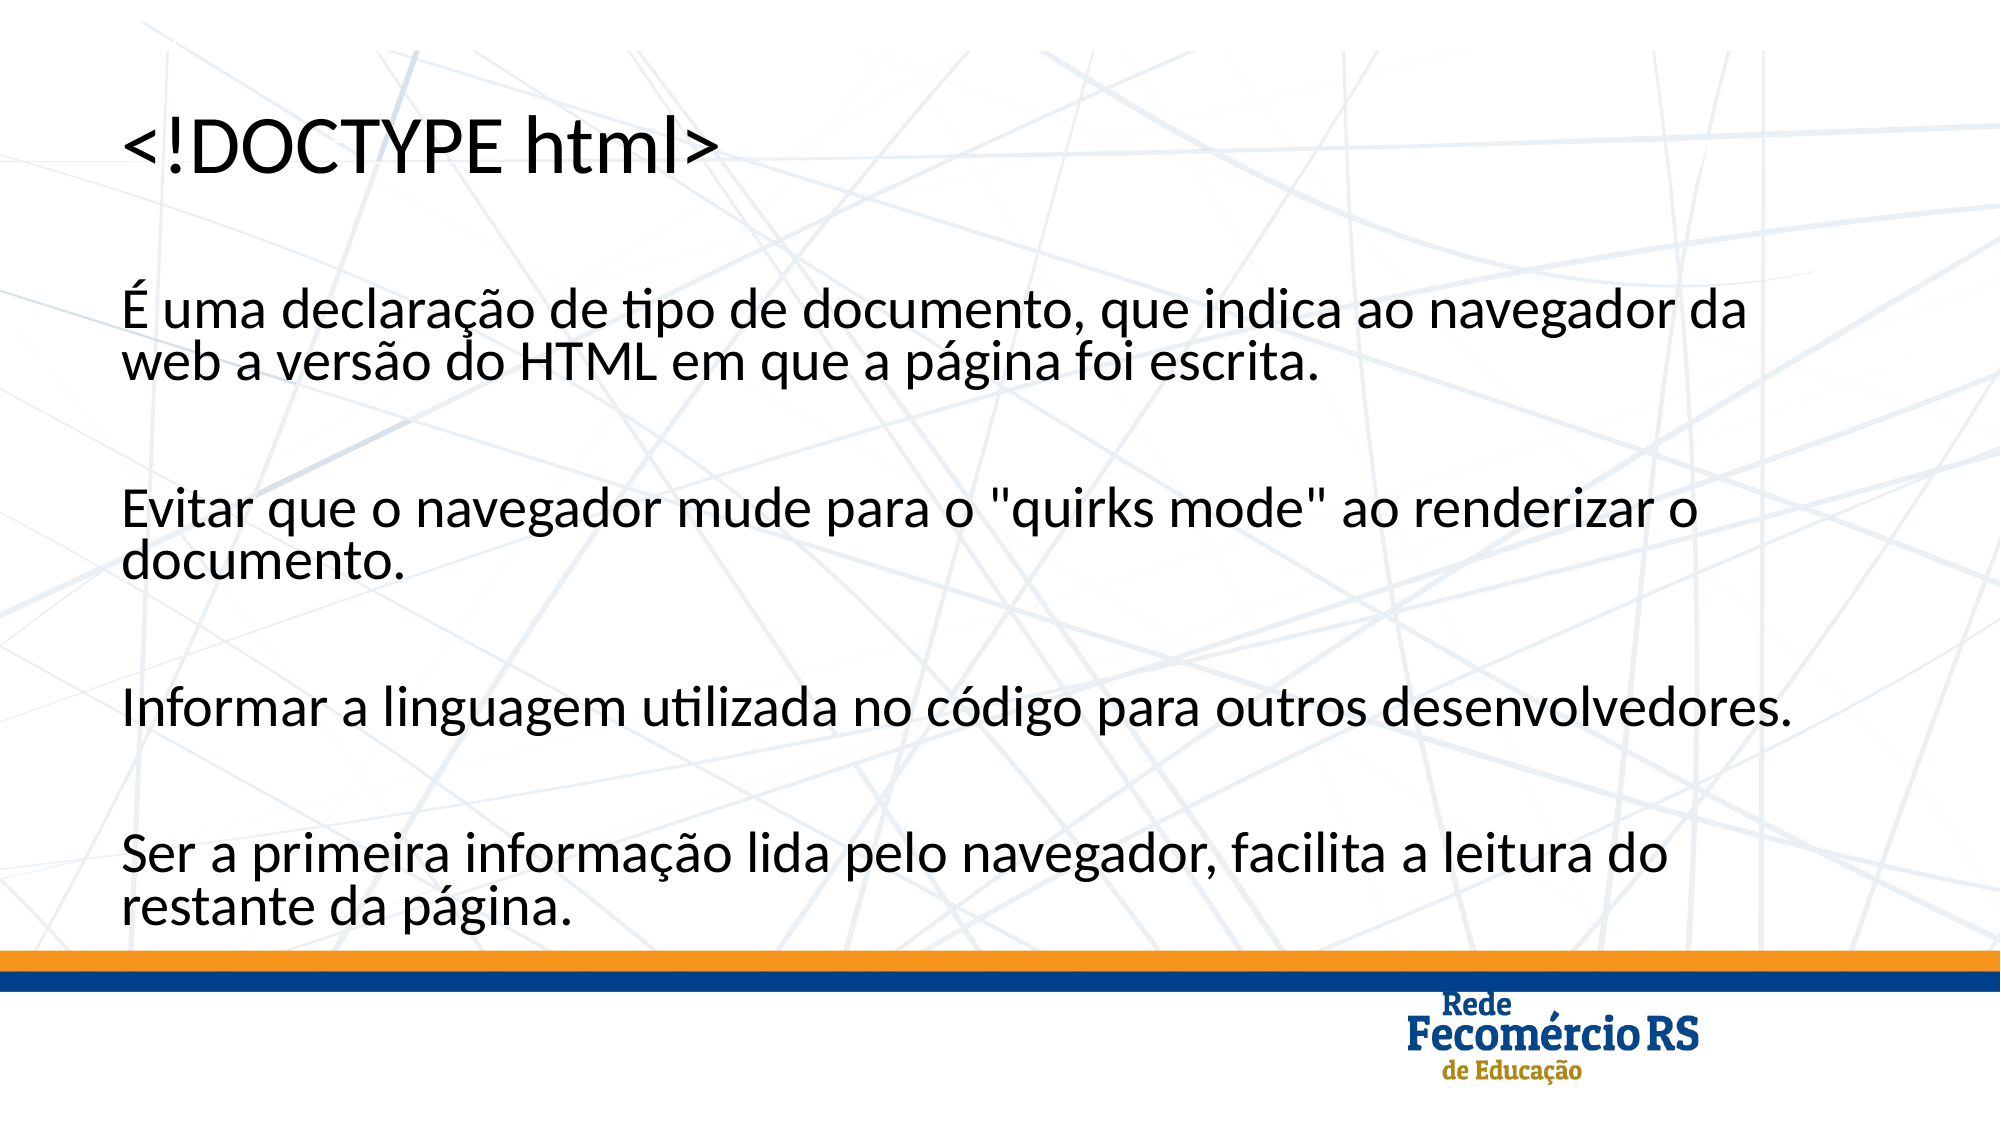

# <!DOCTYPE html>
É uma declaração de tipo de documento, que indica ao navegador da web a versão do HTML em que a página foi escrita.

Evitar que o navegador mude para o "quirks mode" ao renderizar o documento.

Informar a linguagem utilizada no código para outros desenvolvedores.

Ser a primeira informação lida pelo navegador, facilita a leitura do restante da página.